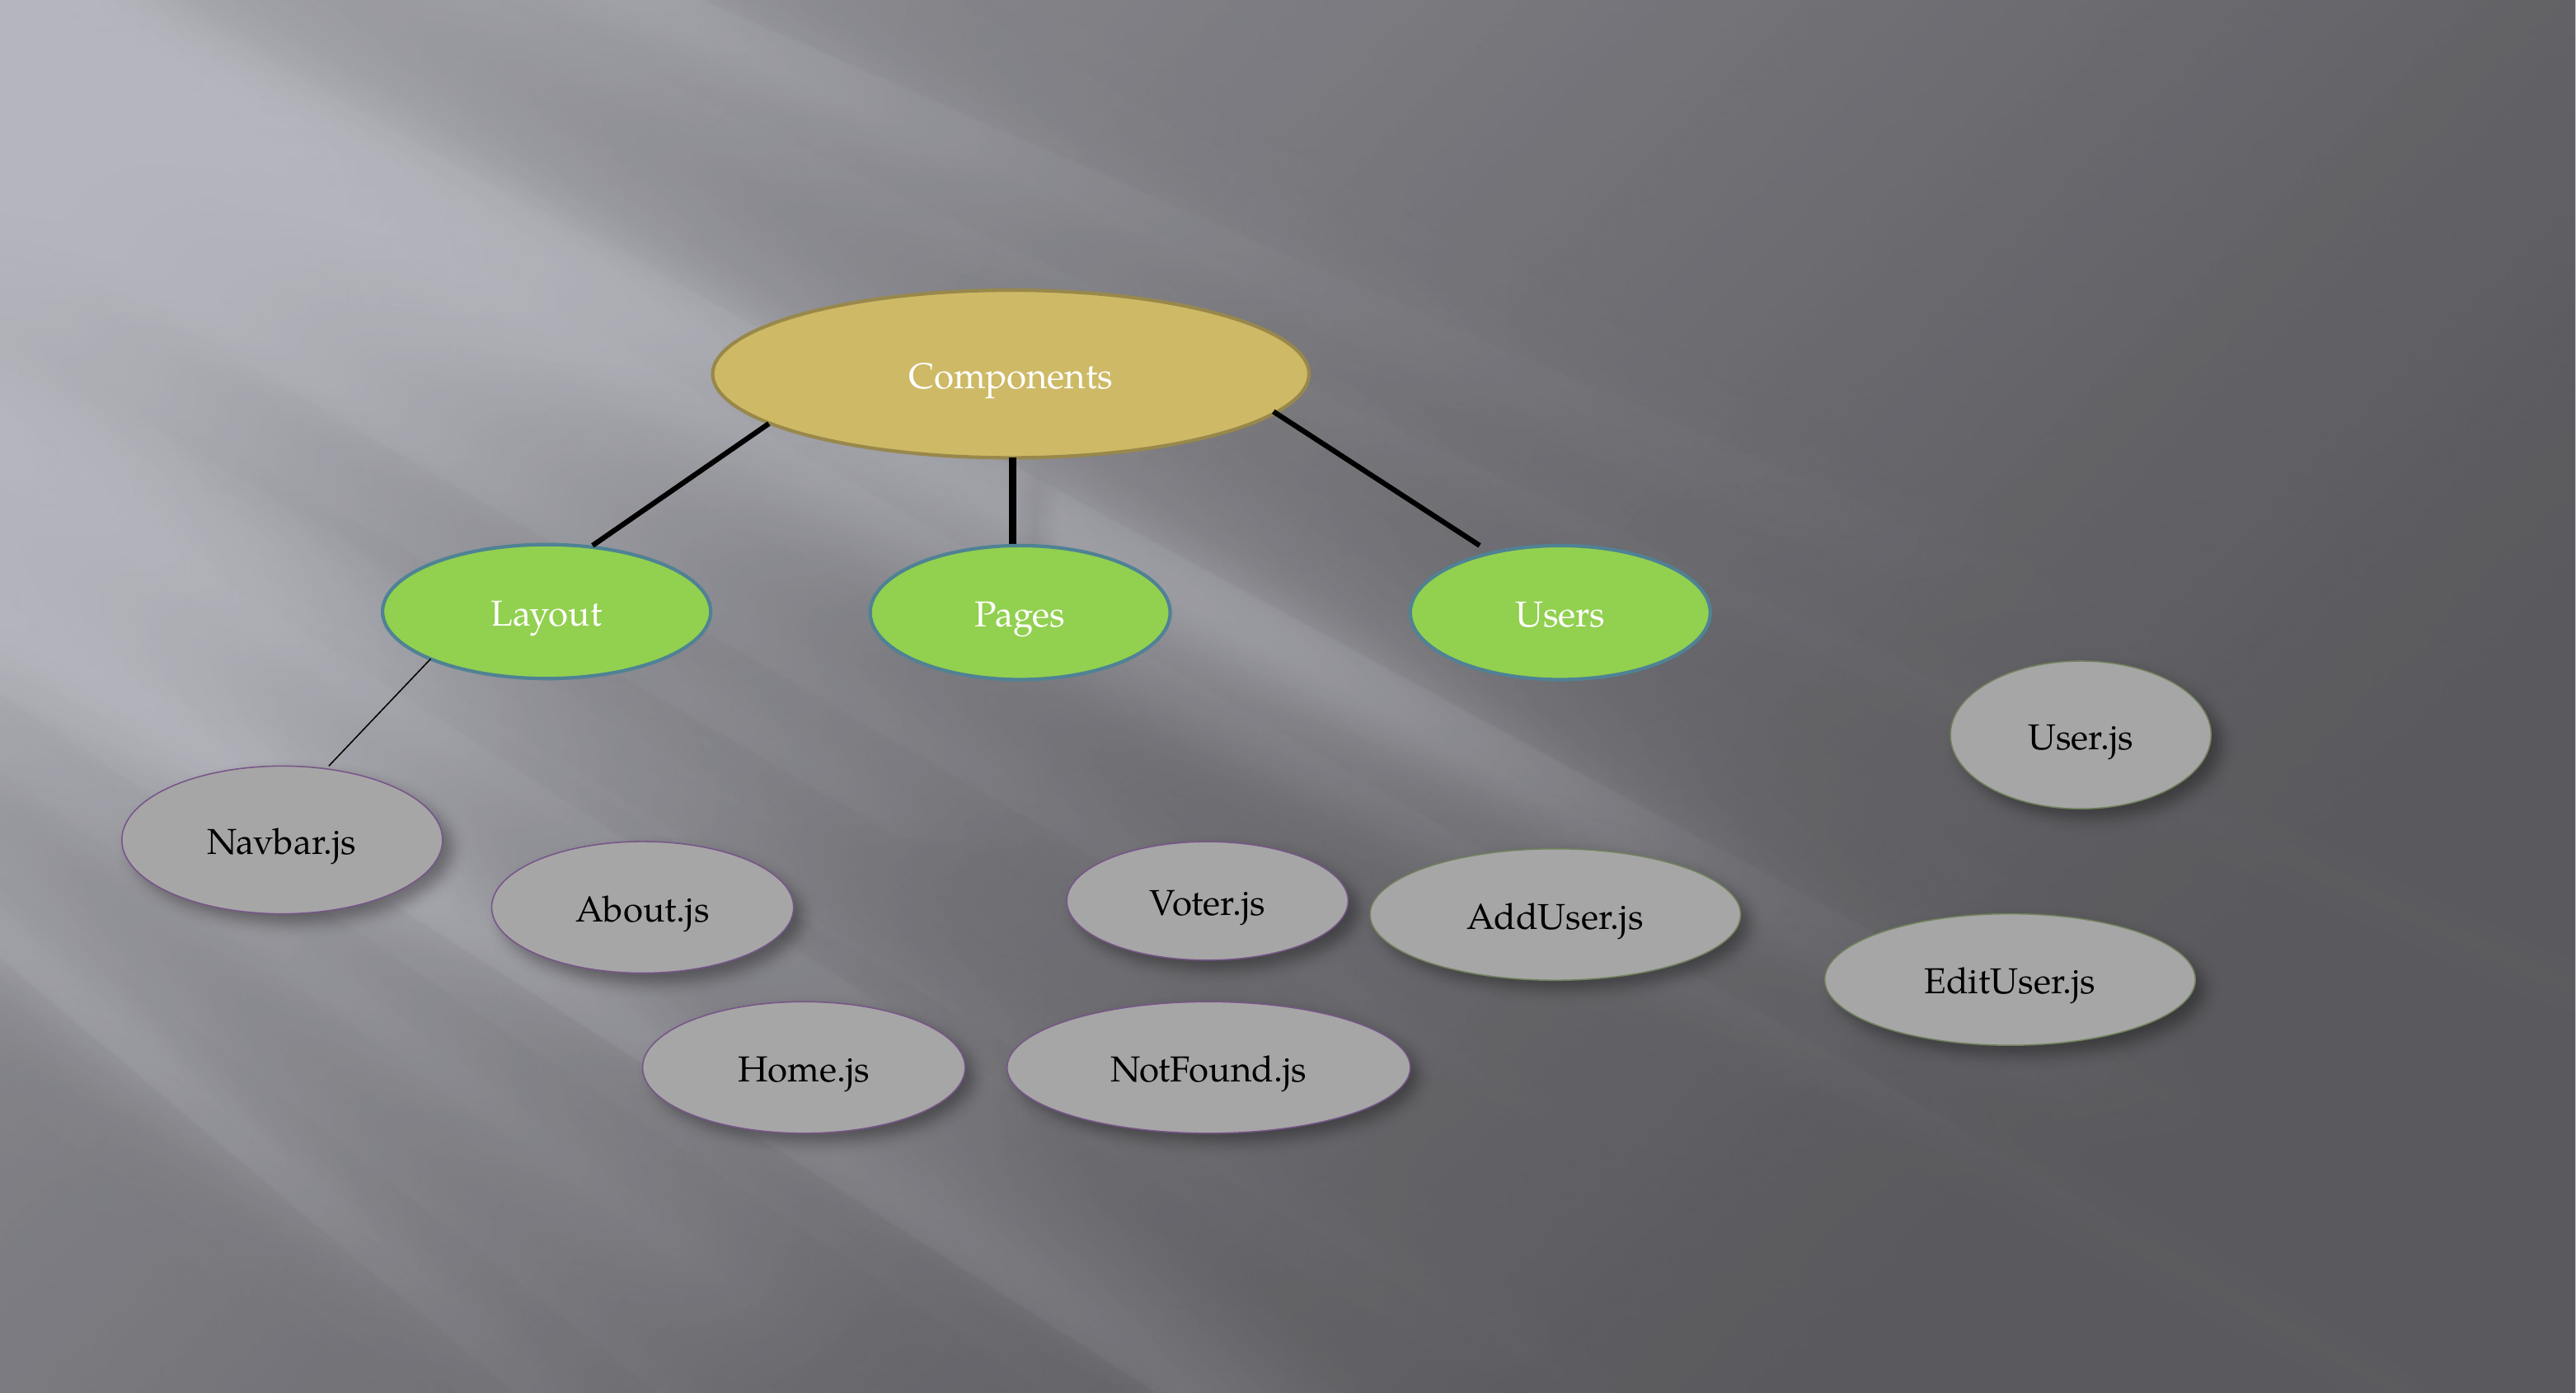

#
Components
Layout
Pages
Users
User.js

Navbar.js
About.js
Voter.js
AddUser.js
EditUser.js
Home.js
NotFound.js